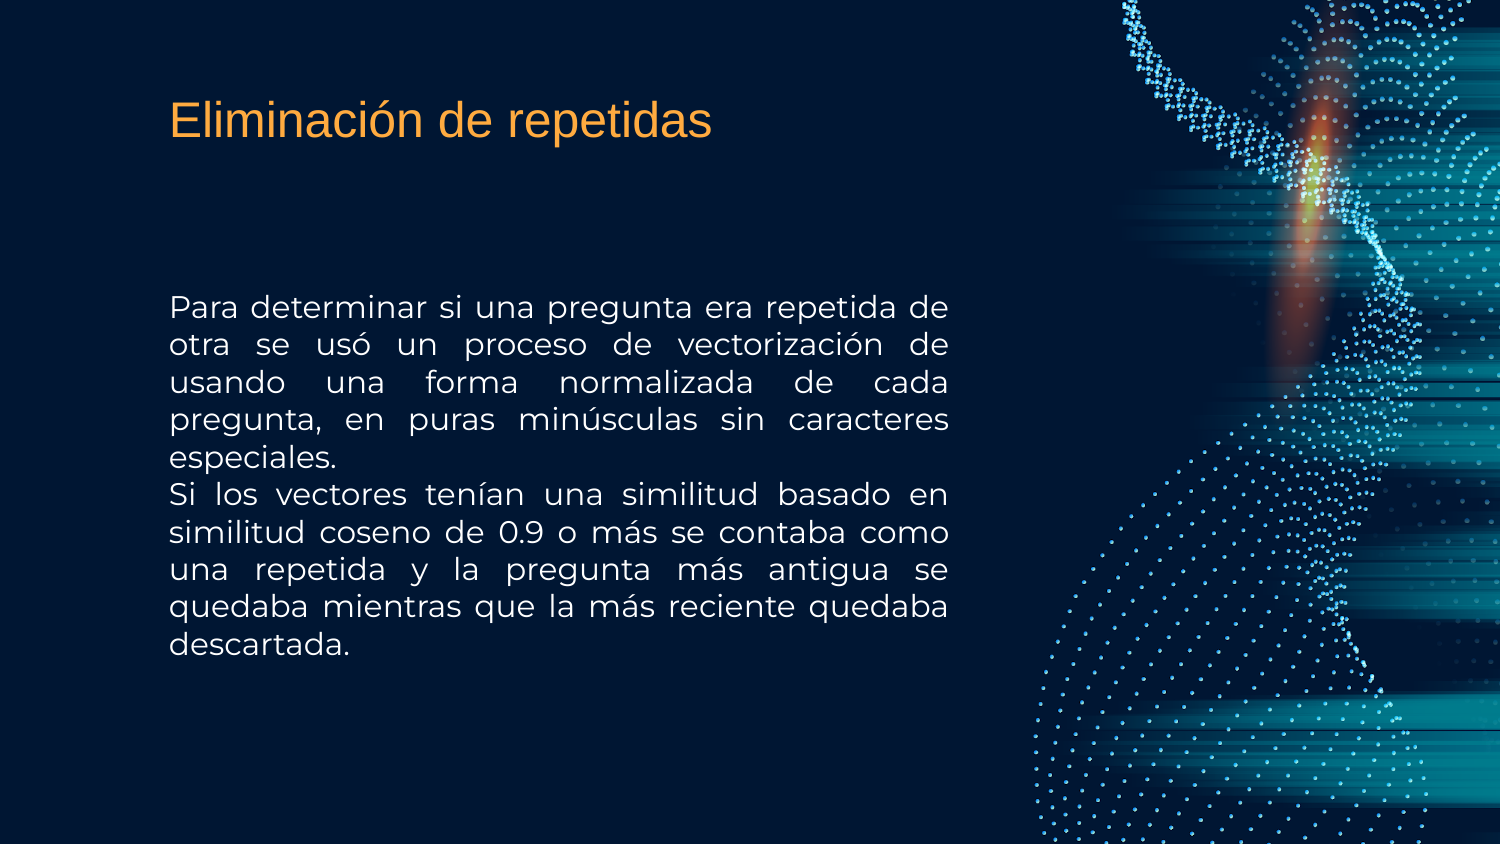

# Eliminación de repetidas
Para determinar si una pregunta era repetida de otra se usó un proceso de vectorización de usando una forma normalizada de cada pregunta, en puras minúsculas sin caracteres especiales.
Si los vectores tenían una similitud basado en similitud coseno de 0.9 o más se contaba como una repetida y la pregunta más antigua se quedaba mientras que la más reciente quedaba descartada.